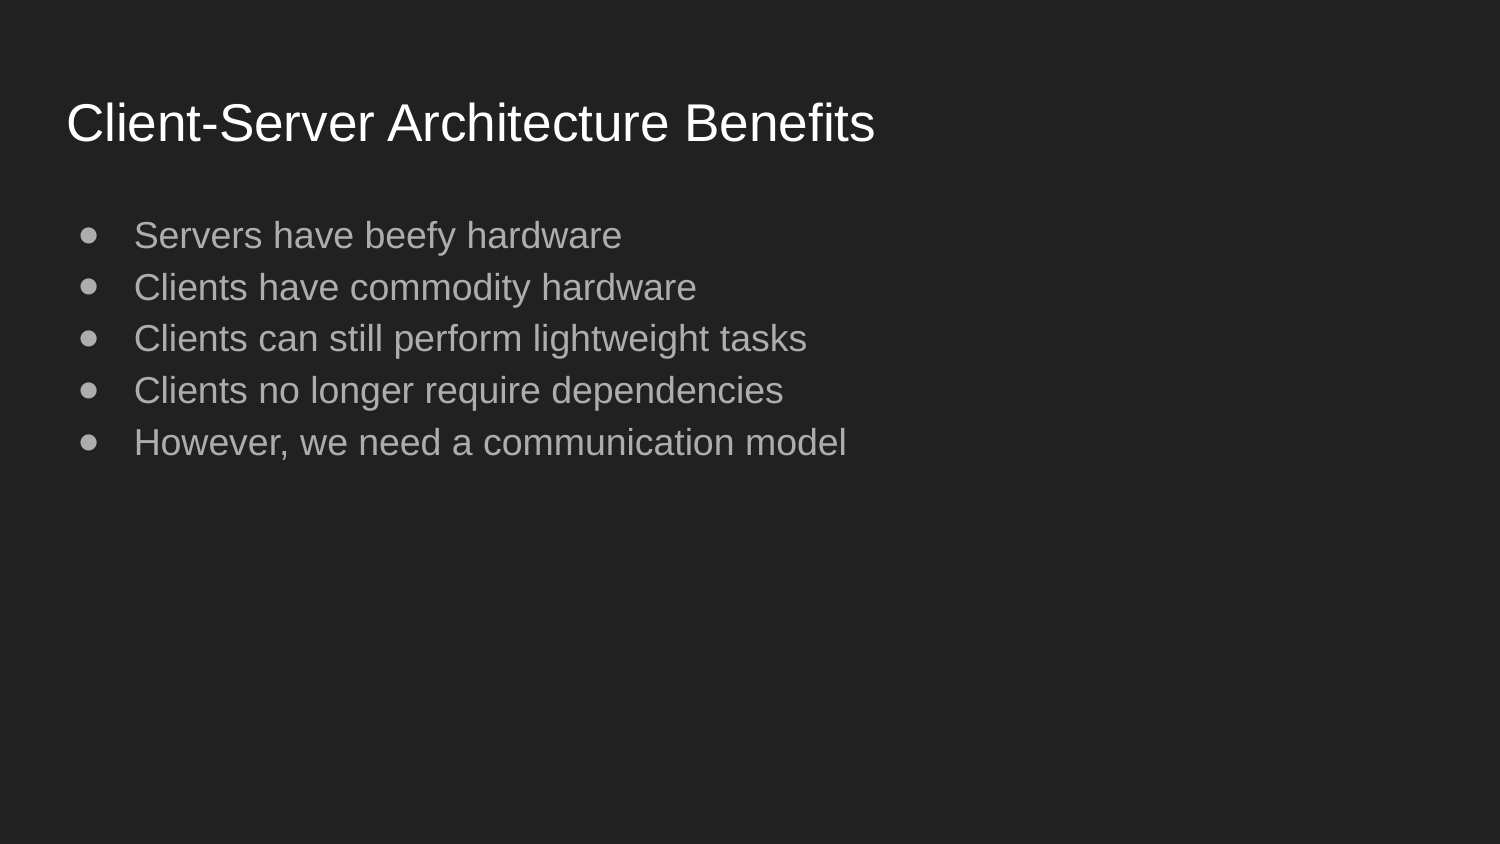

# Client-Server Architecture Benefits
Servers have beefy hardware
Clients have commodity hardware
Clients can still perform lightweight tasks
Clients no longer require dependencies
However, we need a communication model